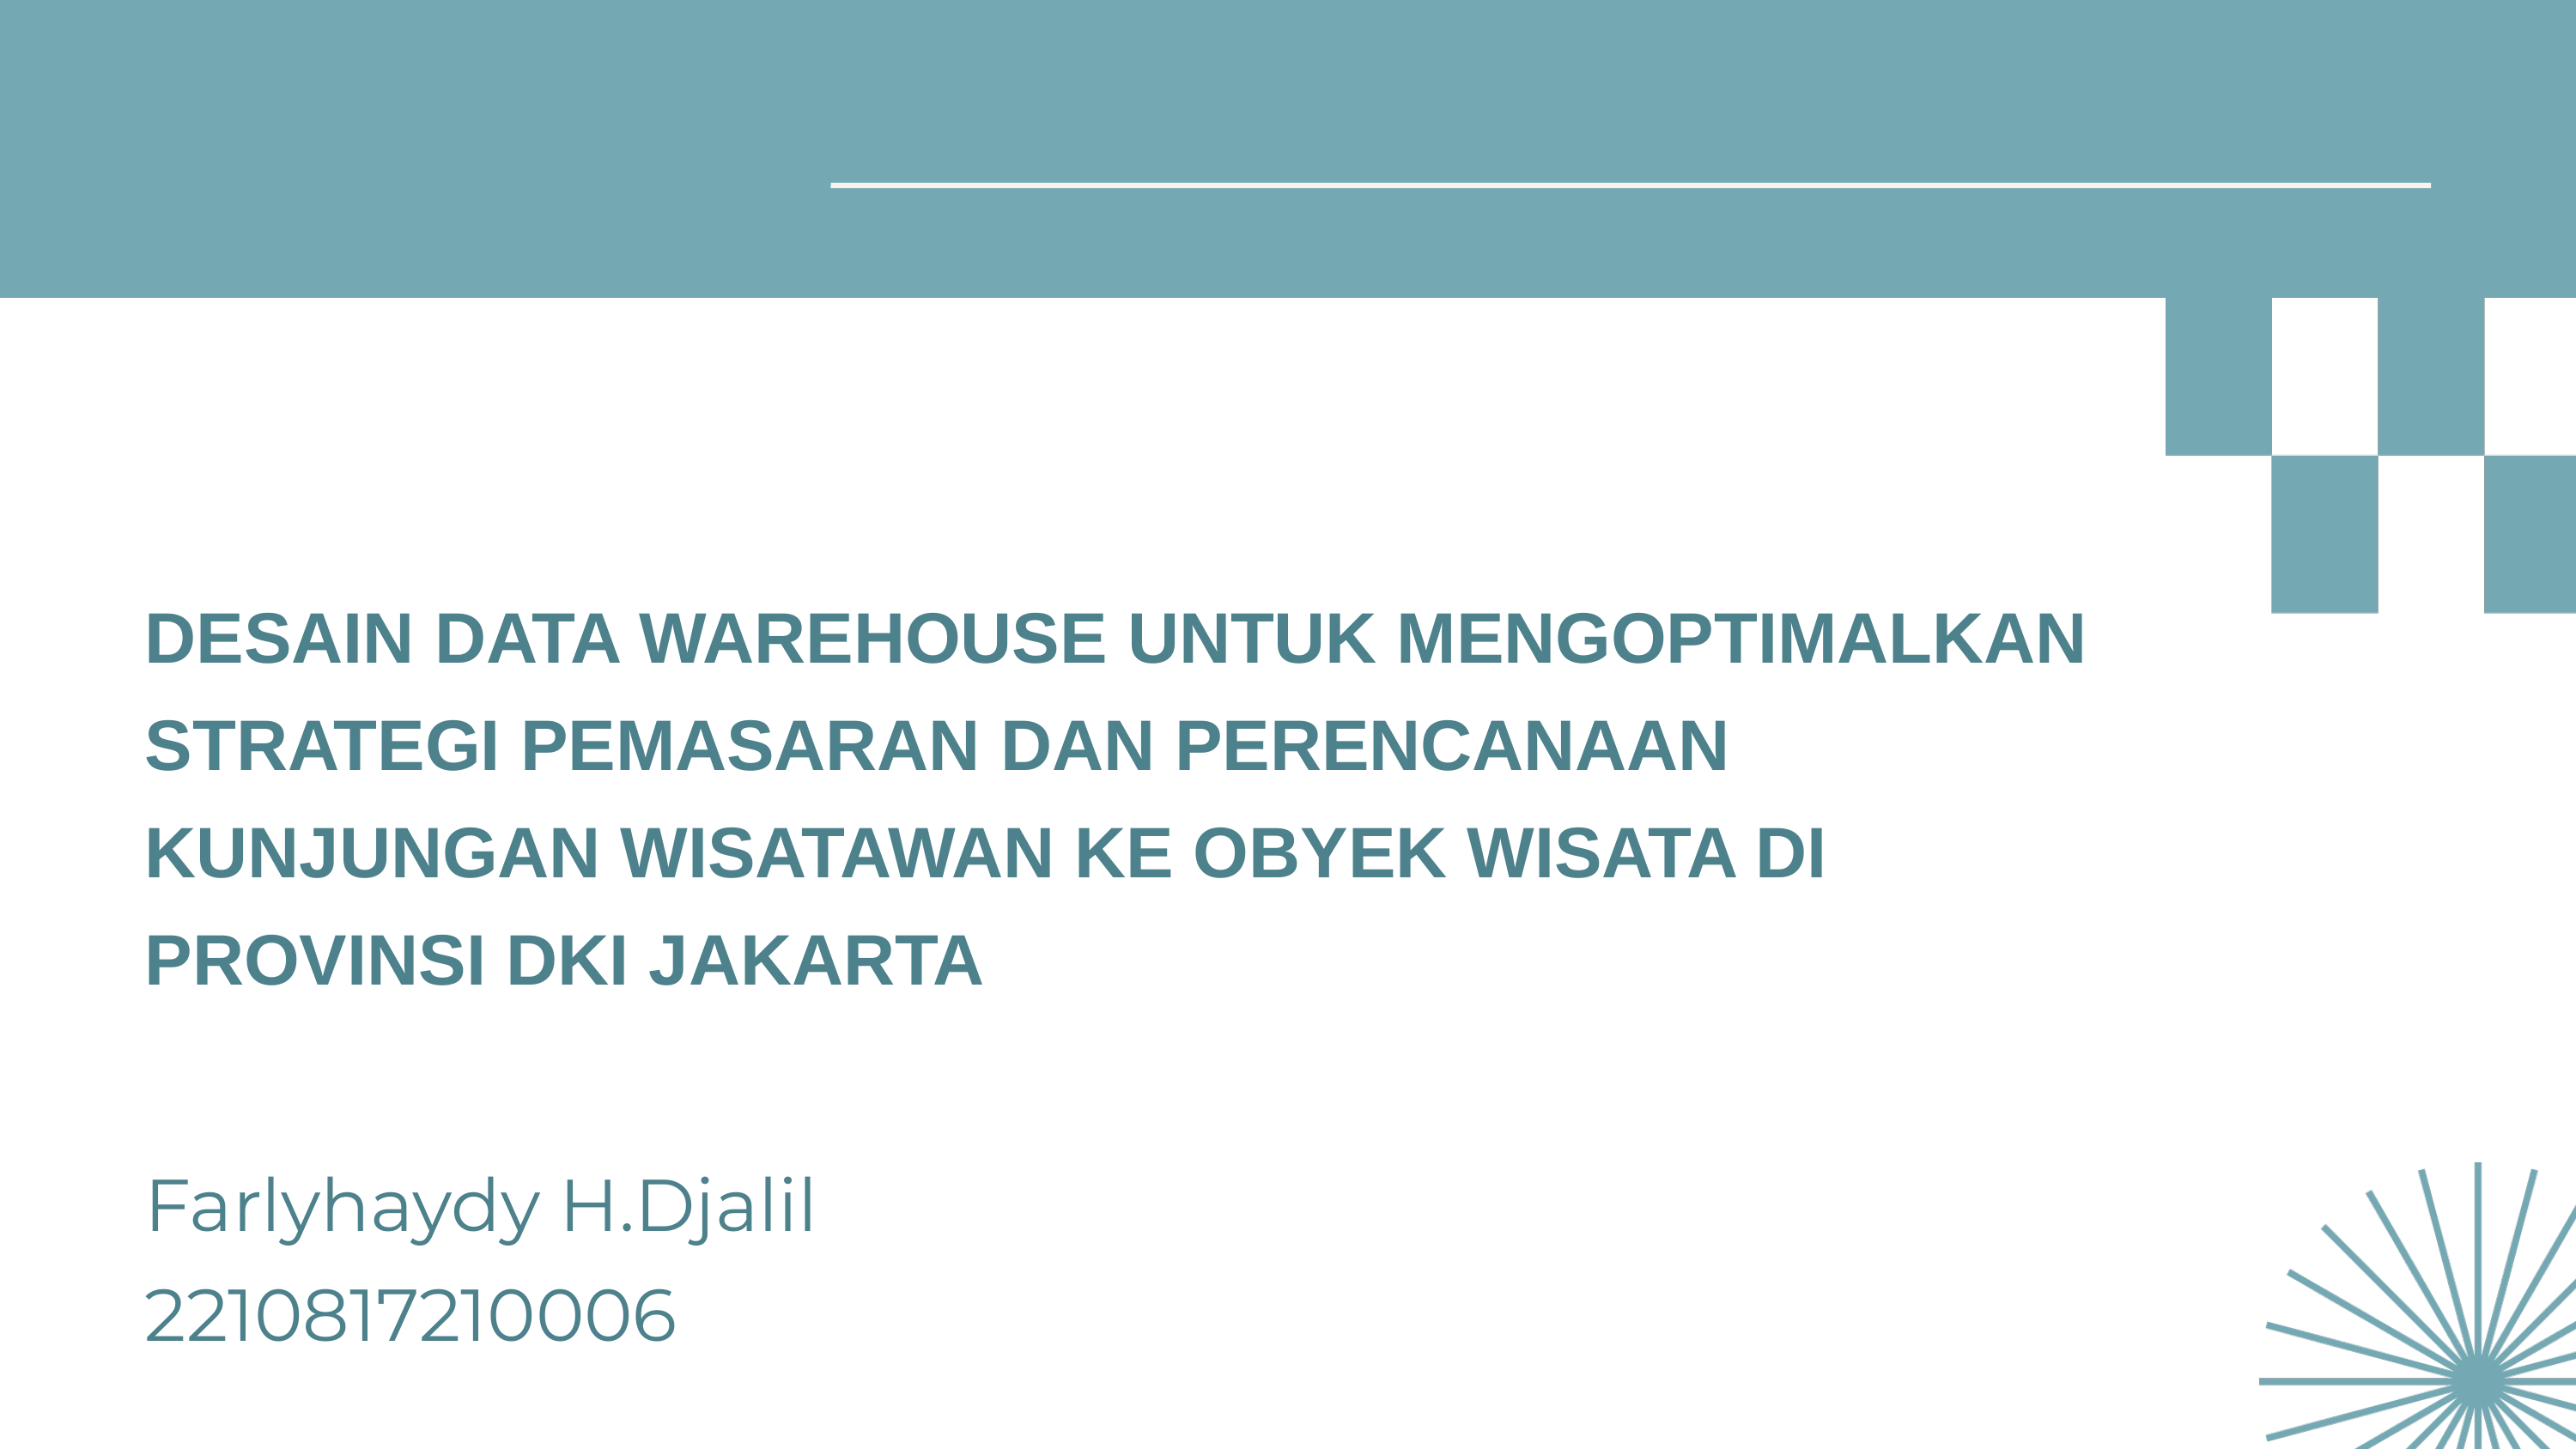

DESAIN DATA WAREHOUSE UNTUK MENGOPTIMALKAN STRATEGI PEMASARAN DAN PERENCANAAN KUNJUNGAN WISATAWAN KE OBYEK WISATA DI PROVINSI DKI JAKARTA

Farlyhaydy H.Djalil
2210817210006